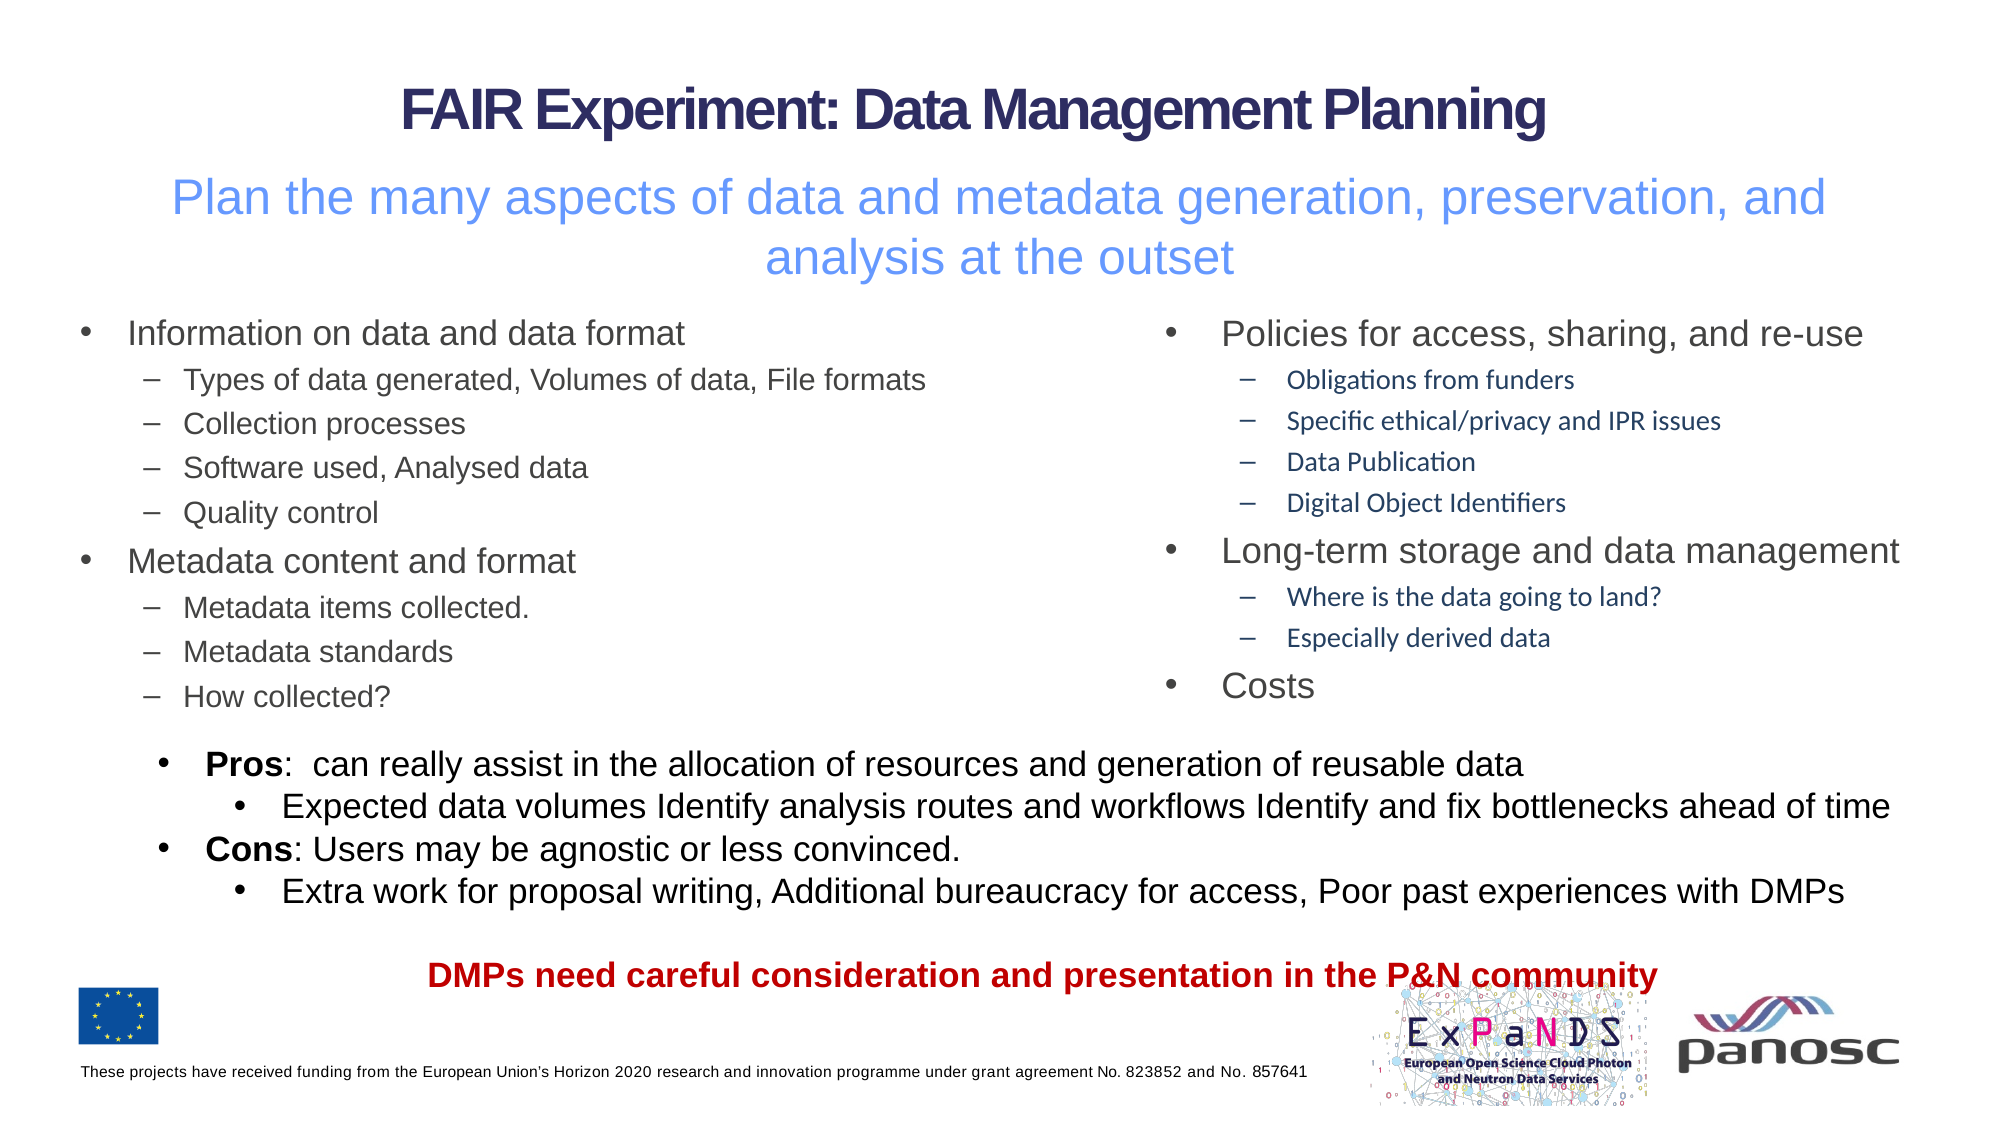

# FAIR Experiment: Data Management Planning
Plan the many aspects of data and metadata generation, preservation, and analysis at the outset
Information on data and data format
Types of data generated, Volumes of data, File formats
Collection processes
Software used, Analysed data
Quality control
Metadata content and format
Metadata items collected.
Metadata standards
How collected?
Policies for access, sharing, and re-use
Obligations from funders
Specific ethical/privacy and IPR issues
Data Publication
Digital Object Identifiers
Long-term storage and data management
Where is the data going to land?
Especially derived data
Costs

Pros:  can really assist in the allocation of resources and generation of reusable data
Expected data volumes Identify analysis routes and workflows Identify and fix bottlenecks ahead of time
Cons: Users may be agnostic or less convinced.
Extra work for proposal writing, Additional bureaucracy for access, Poor past experiences with DMPs

DMPs need careful consideration and presentation in the P&N community